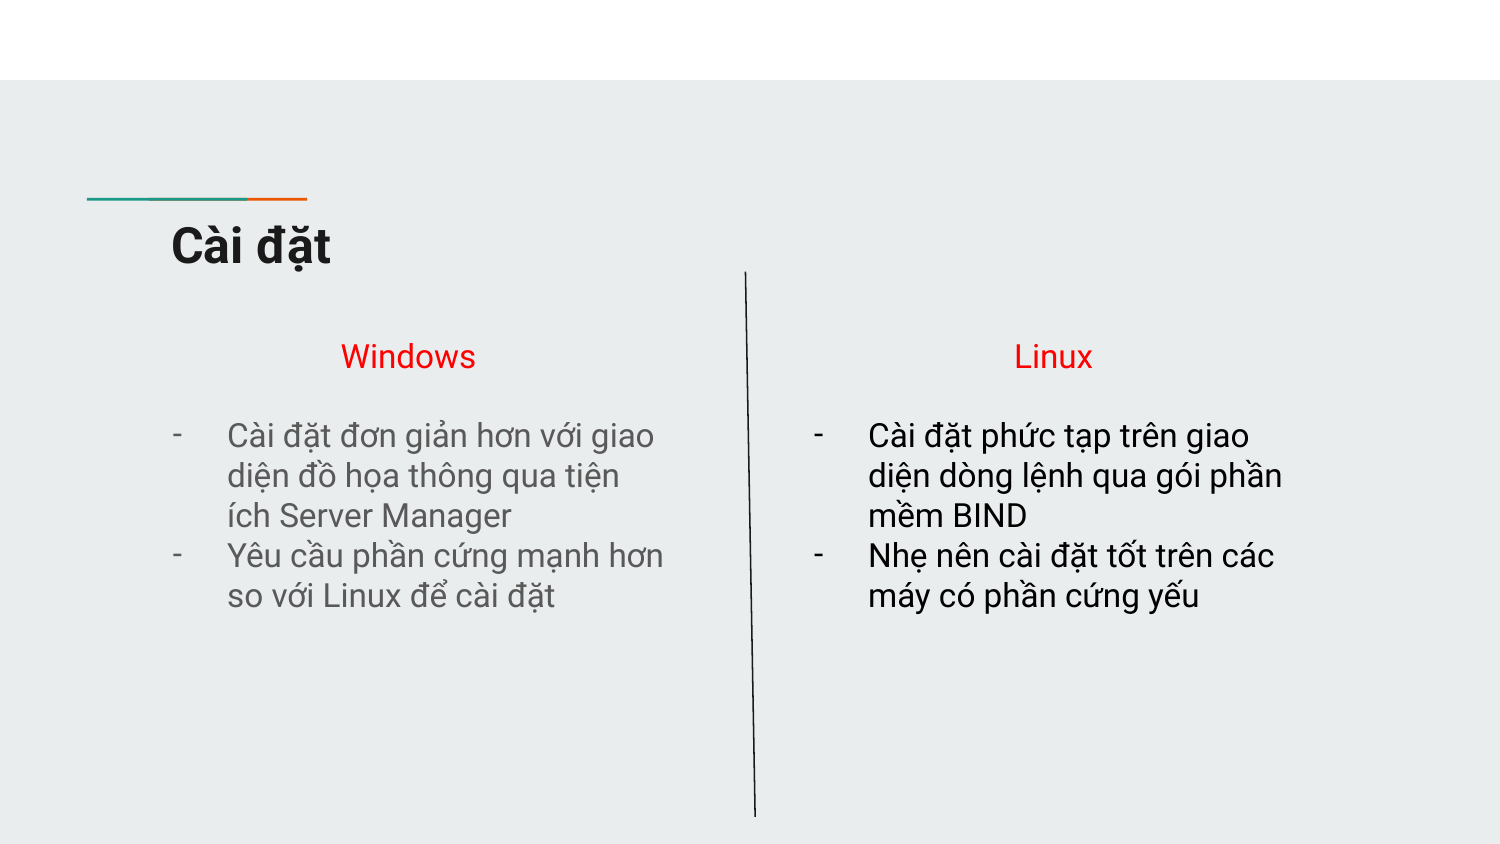

# Cài đặt
Windows

Cài đặt đơn giản hơn với giao diện đồ họa thông qua tiện ích Server Manager
Yêu cầu phần cứng mạnh hơn so với Linux để cài đặt

Linux

Cài đặt phức tạp trên giao diện dòng lệnh qua gói phần mềm BIND
Nhẹ nên cài đặt tốt trên các máy có phần cứng yếu